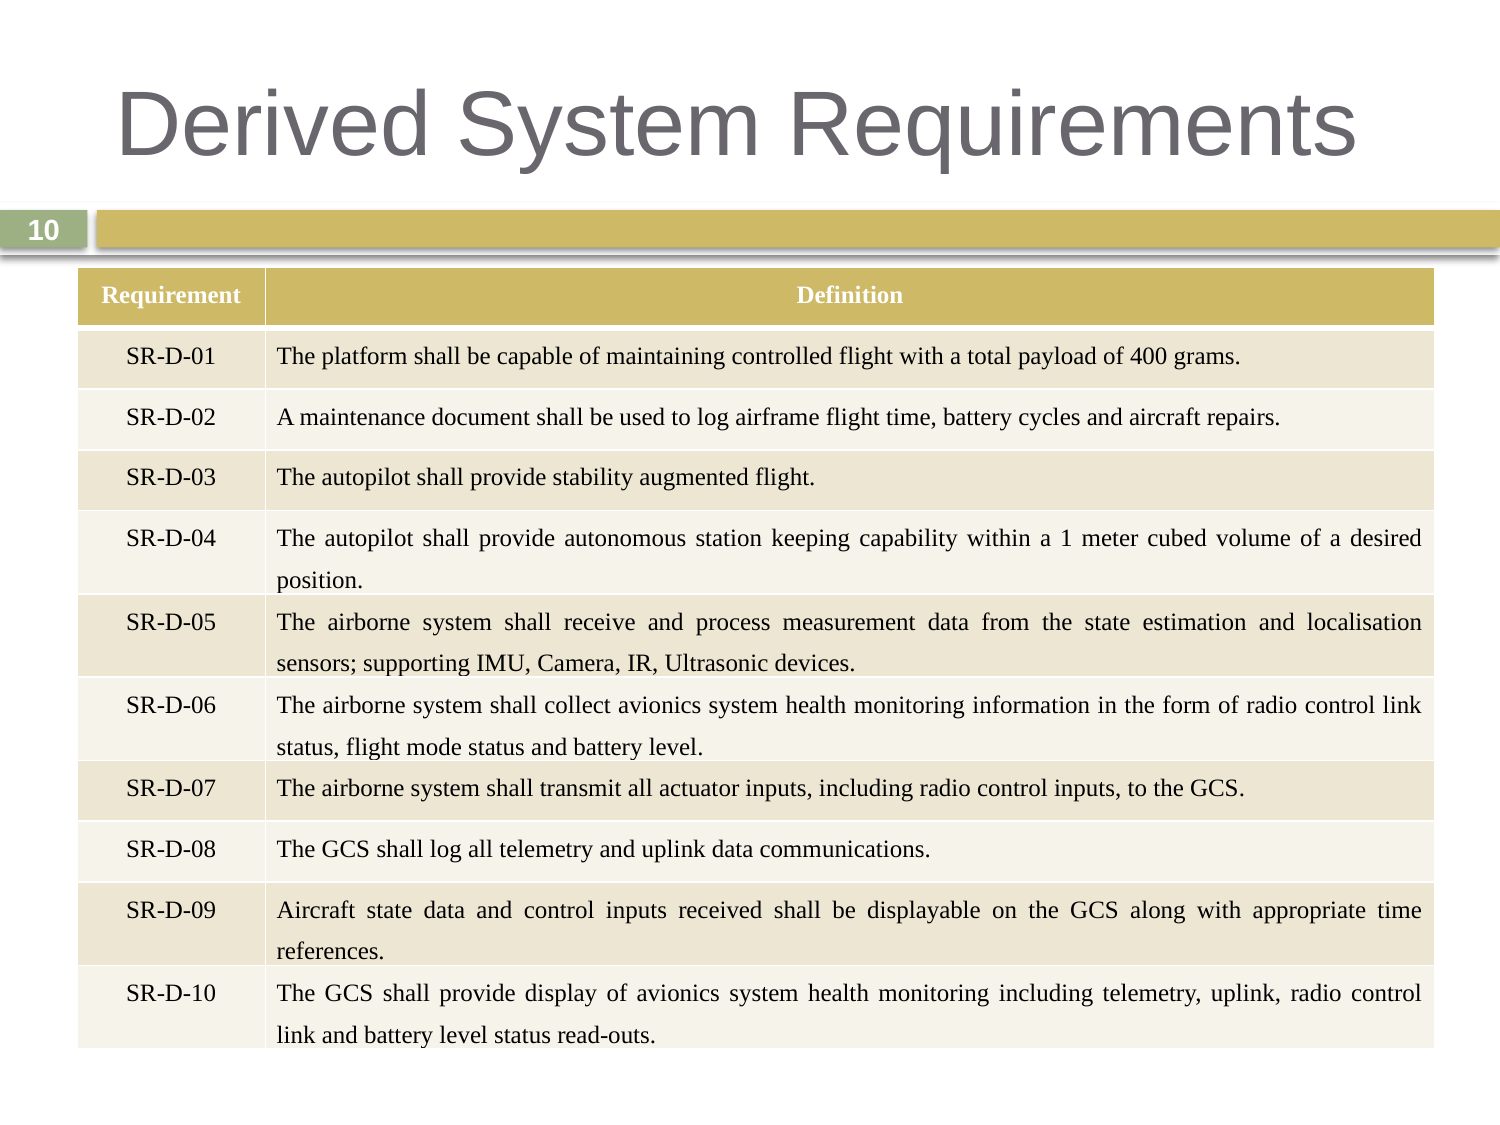

# Derived System Requirements
10
| Requirement | Definition |
| --- | --- |
| SR-D-01 | The platform shall be capable of maintaining controlled flight with a total payload of 400 grams. |
| SR-D-02 | A maintenance document shall be used to log airframe flight time, battery cycles and aircraft repairs. |
| SR-D-03 | The autopilot shall provide stability augmented flight. |
| SR-D-04 | The autopilot shall provide autonomous station keeping capability within a 1 meter cubed volume of a desired position. |
| SR-D-05 | The airborne system shall receive and process measurement data from the state estimation and localisation sensors; supporting IMU, Camera, IR, Ultrasonic devices. |
| SR-D-06 | The airborne system shall collect avionics system health monitoring information in the form of radio control link status, flight mode status and battery level. |
| SR-D-07 | The airborne system shall transmit all actuator inputs, including radio control inputs, to the GCS. |
| SR-D-08 | The GCS shall log all telemetry and uplink data communications. |
| SR-D-09 | Aircraft state data and control inputs received shall be displayable on the GCS along with appropriate time references. |
| SR-D-10 | The GCS shall provide display of avionics system health monitoring including telemetry, uplink, radio control link and battery level status read-outs. |